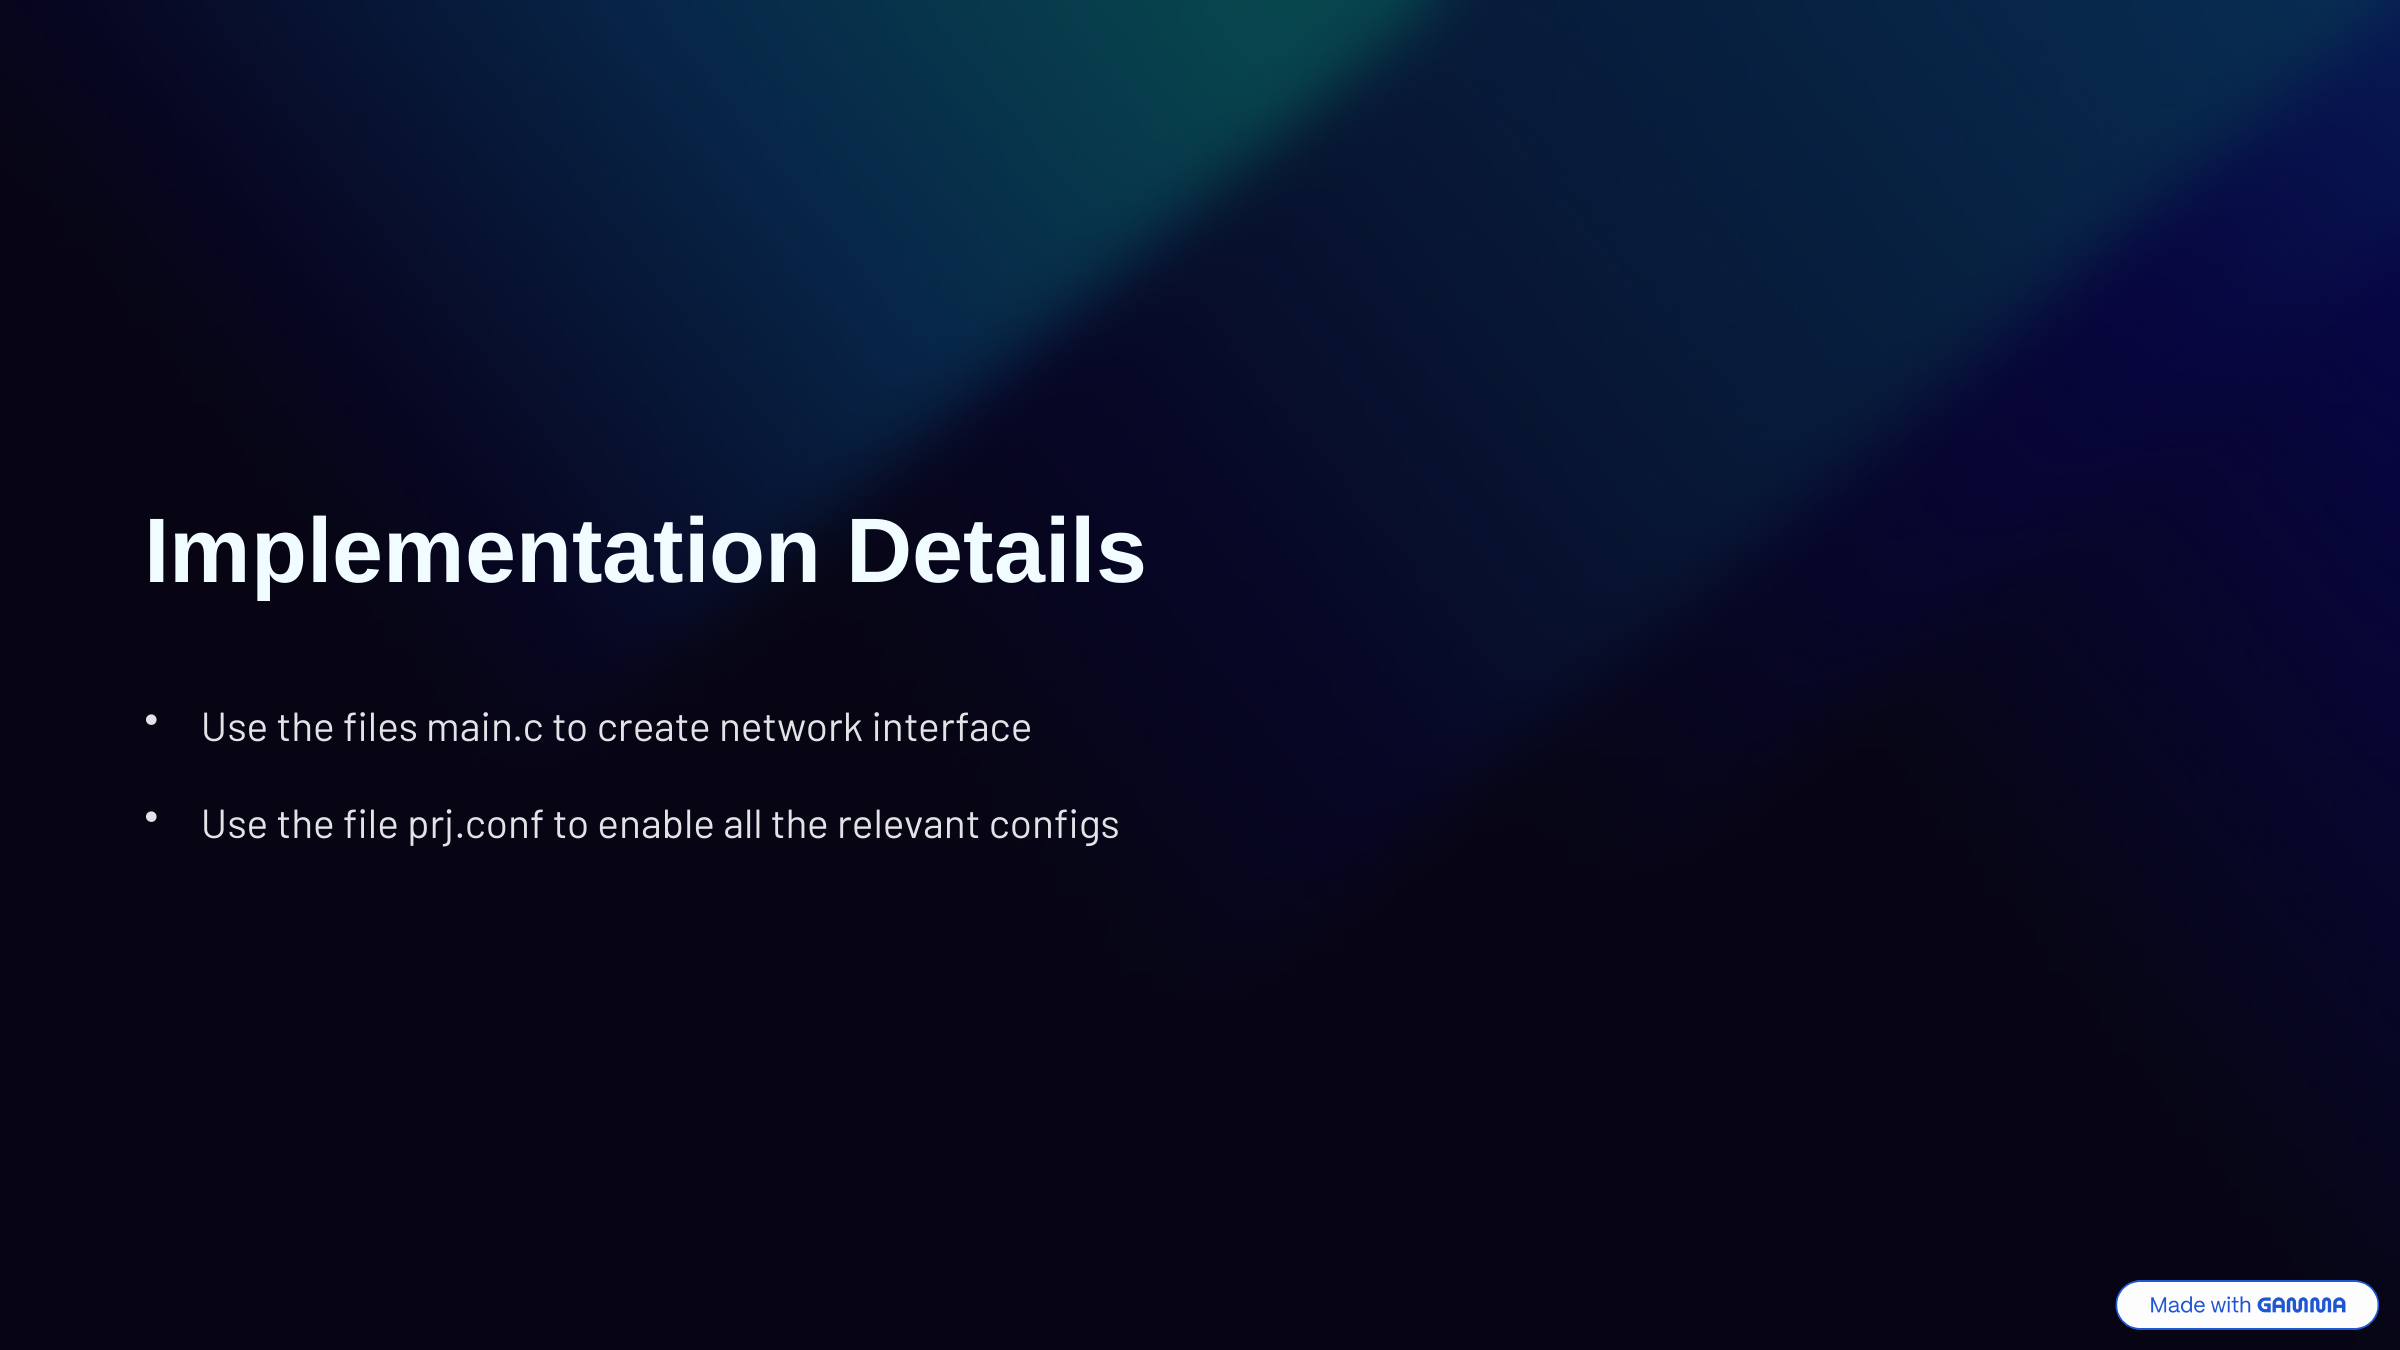

Implementation Details
Use the files main.c to create network interface
Use the file prj.conf to enable all the relevant configs